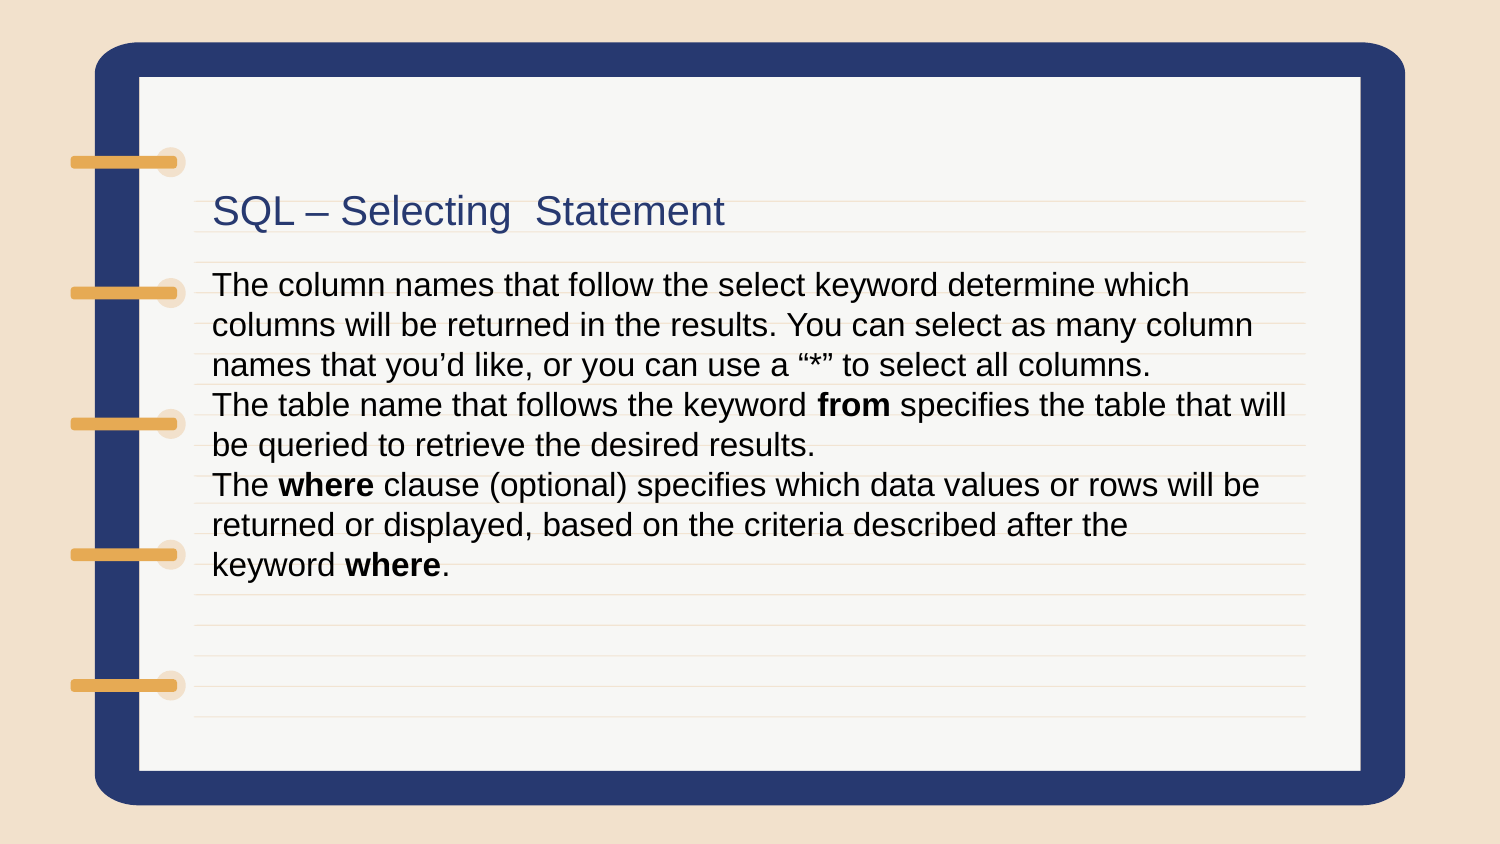

SQL – Selecting  Statement
The column names that follow the select keyword determine which columns will be returned in the results. You can select as many column names that you’d like, or you can use a “*” to select all columns.
The table name that follows the keyword from specifies the table that will be queried to retrieve the desired results.
The where clause (optional) specifies which data values or rows will be returned or displayed, based on the criteria described after the keyword where.